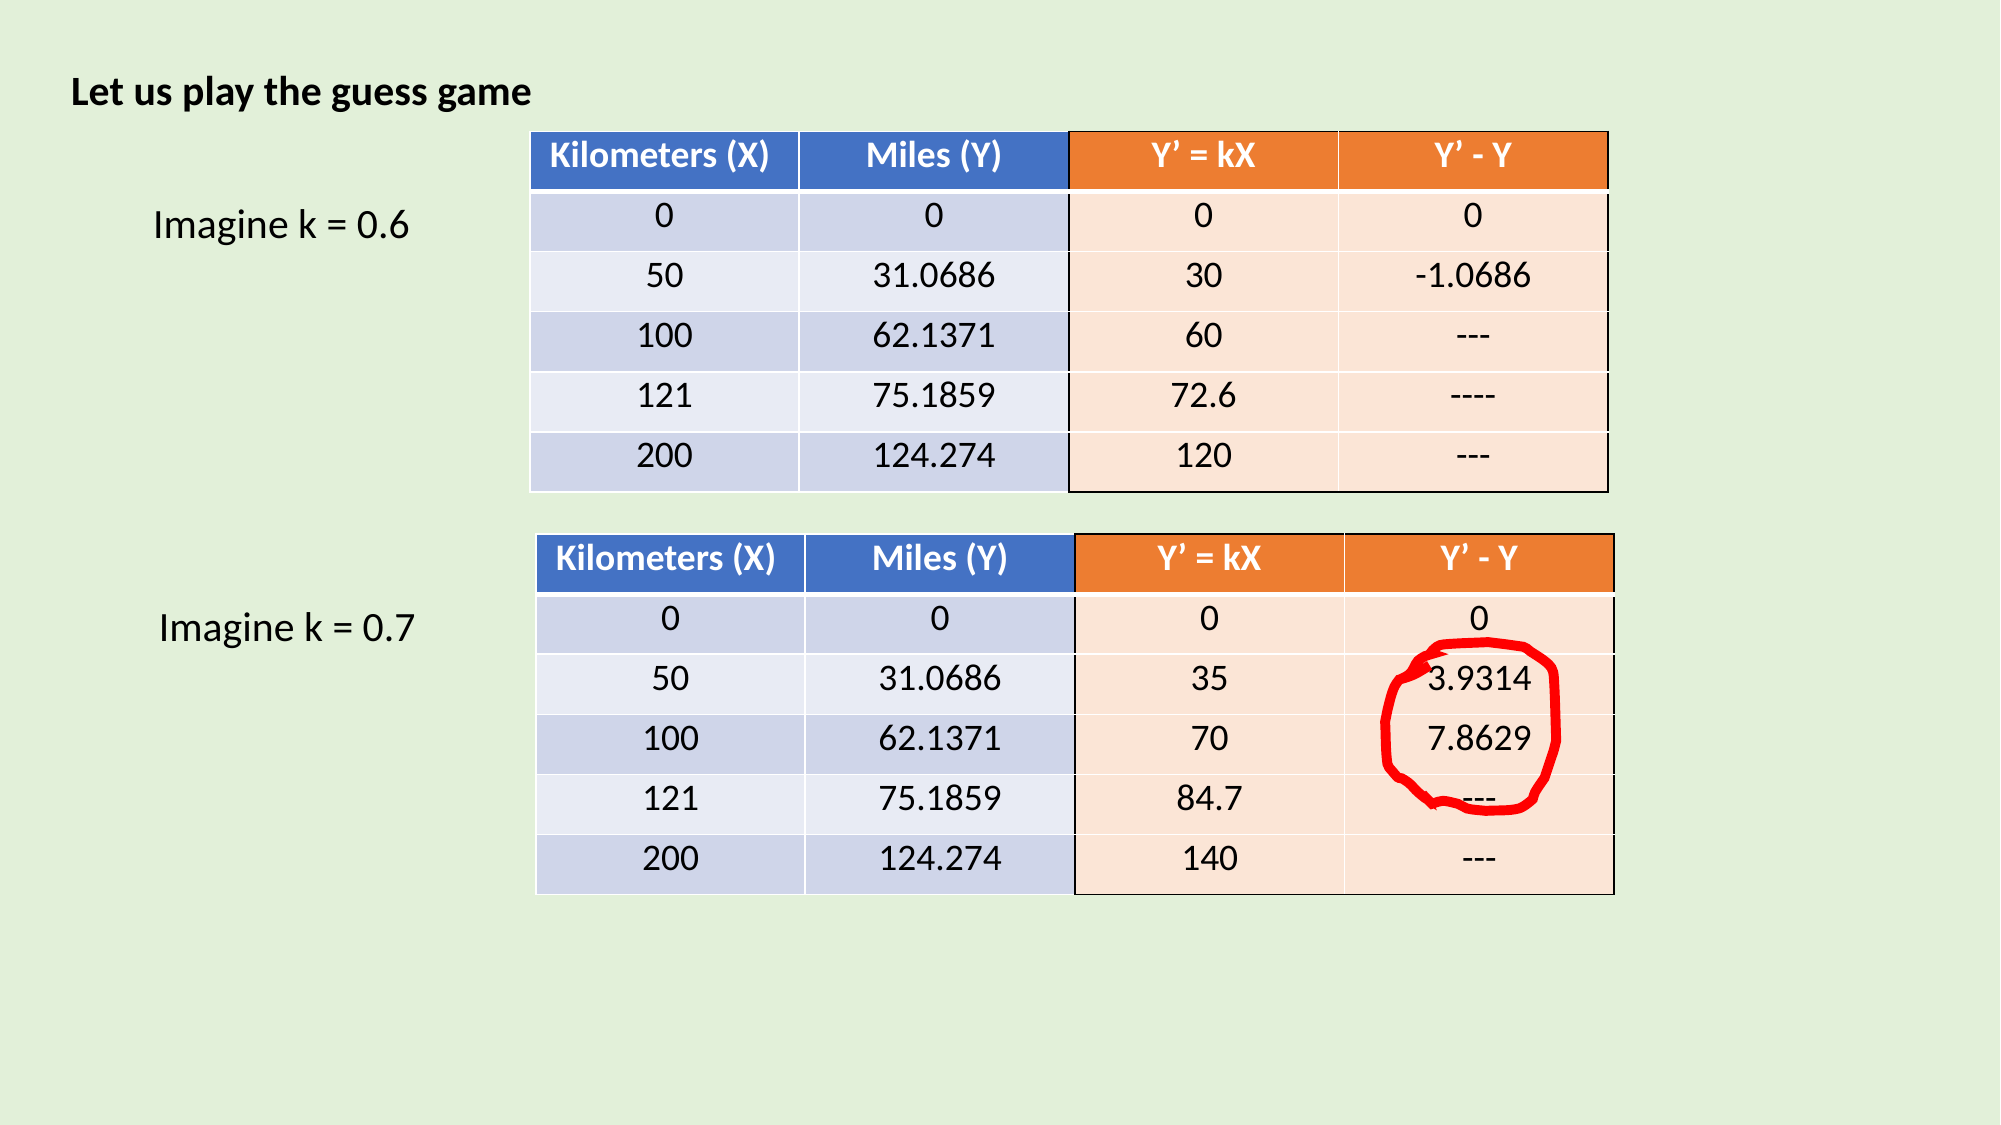

Let us play the guess game
| Kilometers (X) | Miles (Y) | Y’ = kX | Y’ - Y |
| --- | --- | --- | --- |
| 0 | 0 | 0 | 0 |
| 50 | 31.0686 | 30 | -1.0686 |
| 100 | 62.1371 | 60 | --- |
| 121 | 75.1859 | 72.6 | ---- |
| 200 | 124.274 | 120 | --- |
Imagine k = 0.6
| Kilometers (X) | Miles (Y) | Y’ = kX | Y’ - Y |
| --- | --- | --- | --- |
| 0 | 0 | 0 | 0 |
| 50 | 31.0686 | 35 | 3.9314 |
| 100 | 62.1371 | 70 | 7.8629 |
| 121 | 75.1859 | 84.7 | --- |
| 200 | 124.274 | 140 | --- |
Imagine k = 0.7